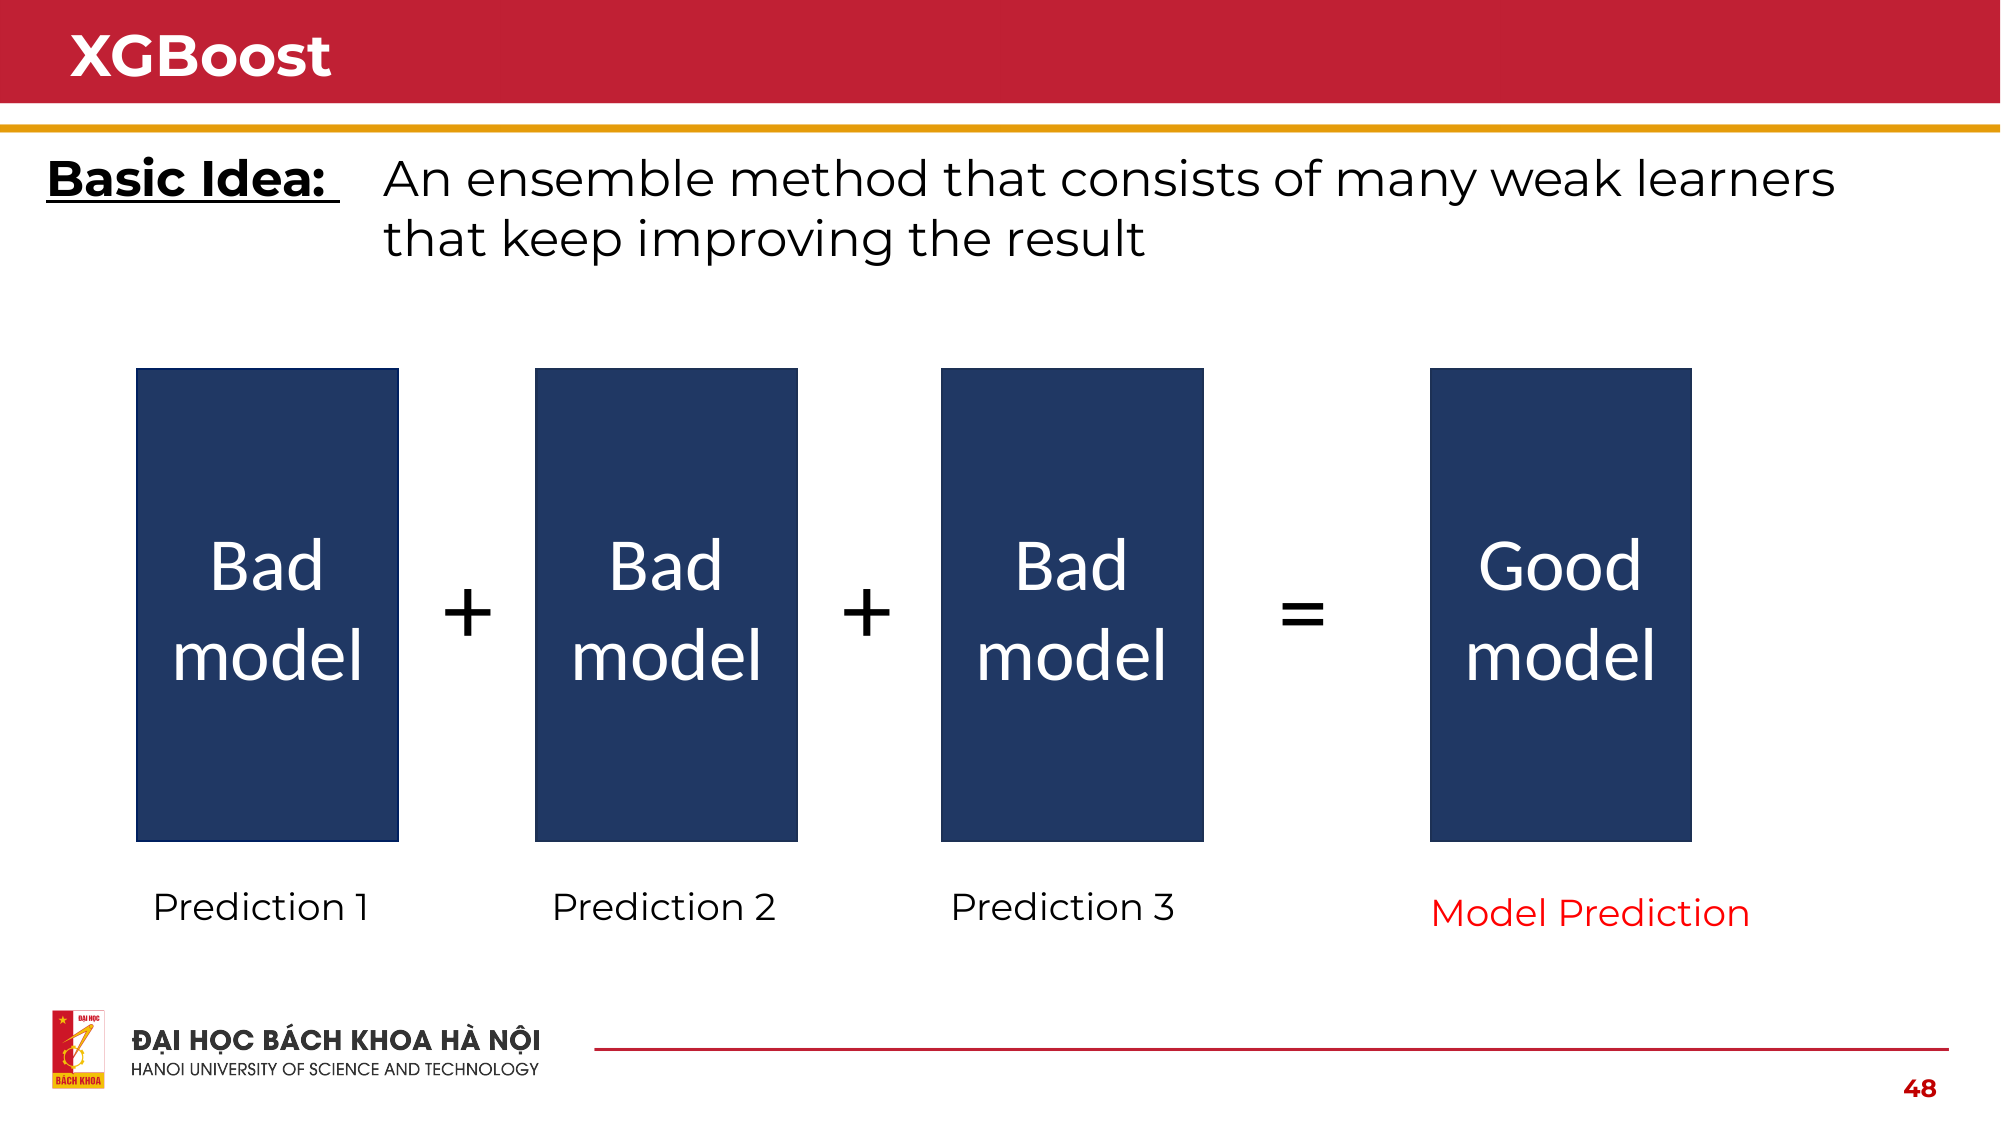

# XGBoost
Basic Idea:
An ensemble method that consists of many weak learners that keep improving the result
Good model
Bad model
Bad model
Bad model
+
+
=
Prediction 1
Prediction 2
Prediction 3
Model Prediction
48